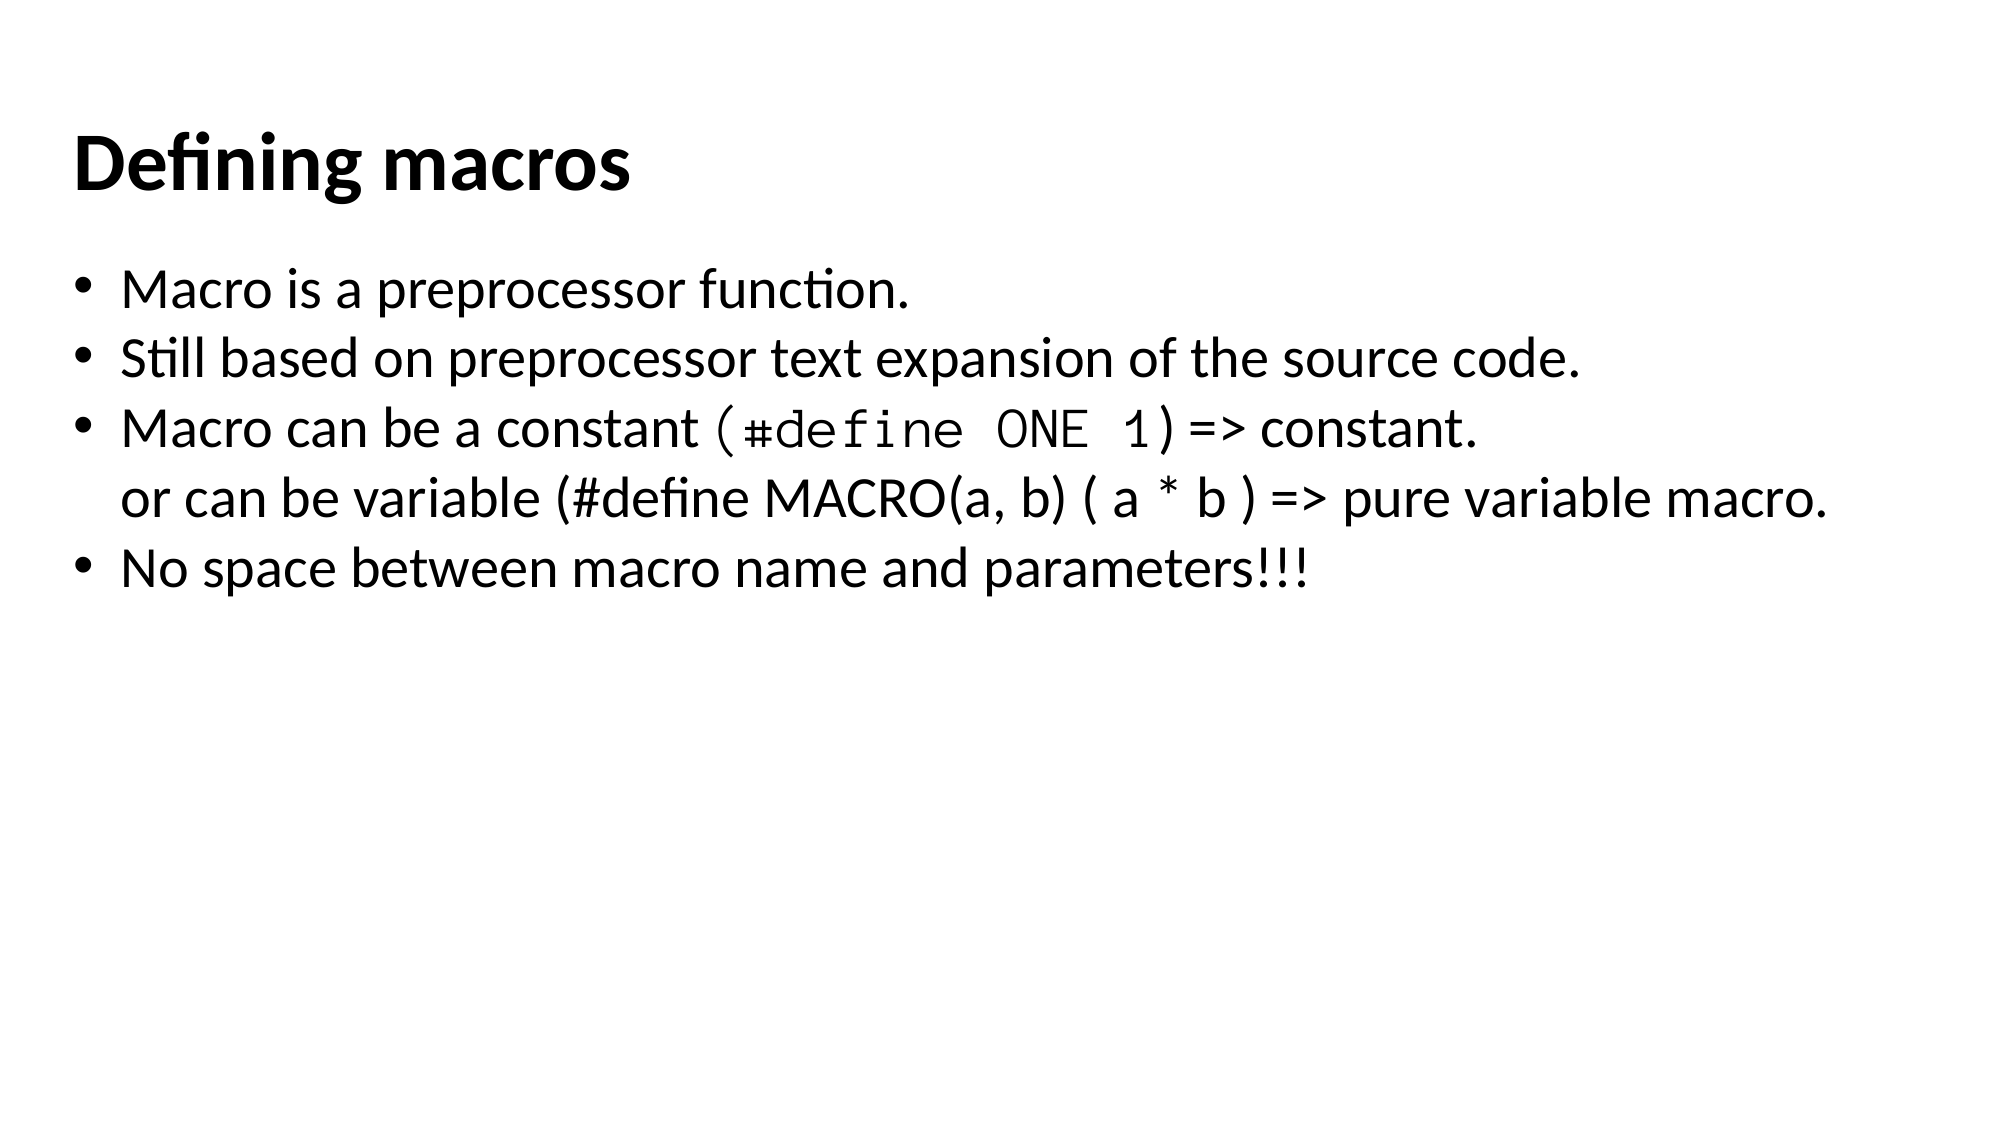

Defining macros
Macro is a preprocessor function.
Still based on preprocessor text expansion of the source code.
Macro can be a constant (#define ONE 1) => constant.
or can be variable (#define MACRO(a, b) ( a * b ) => pure variable macro.
No space between macro name and parameters!!!